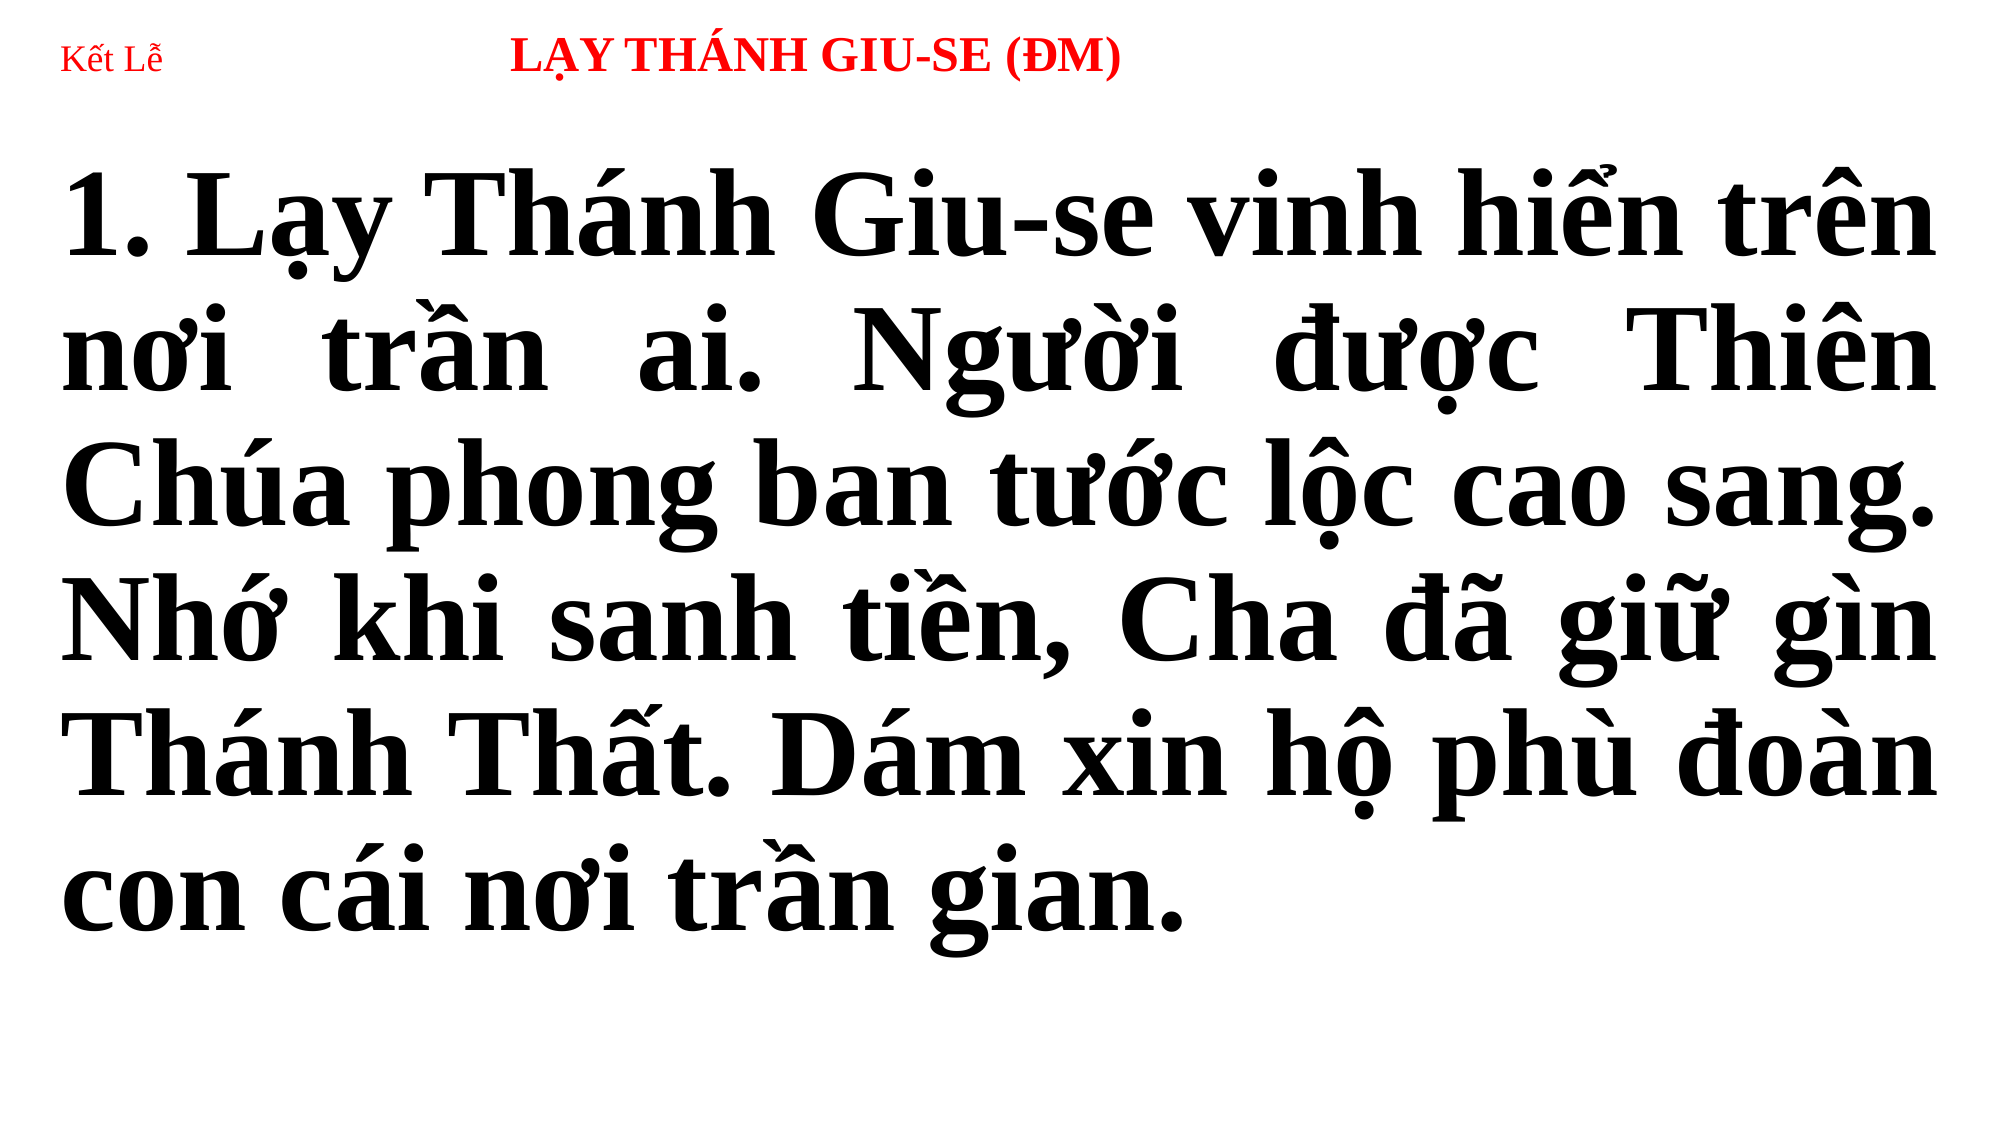

# Kết Lễ                    		LẠY THÁNH GIU-SE (ĐM)
1. Lạy Thánh Giu-se vinh hiển trên nơi trần ai. Người được Thiên Chúa phong ban tước lộc cao sang. Nhớ khi sanh tiền, Cha đã giữ gìn Thánh Thất. Dám xin hộ phù đoàn con cái nơi trần gian.